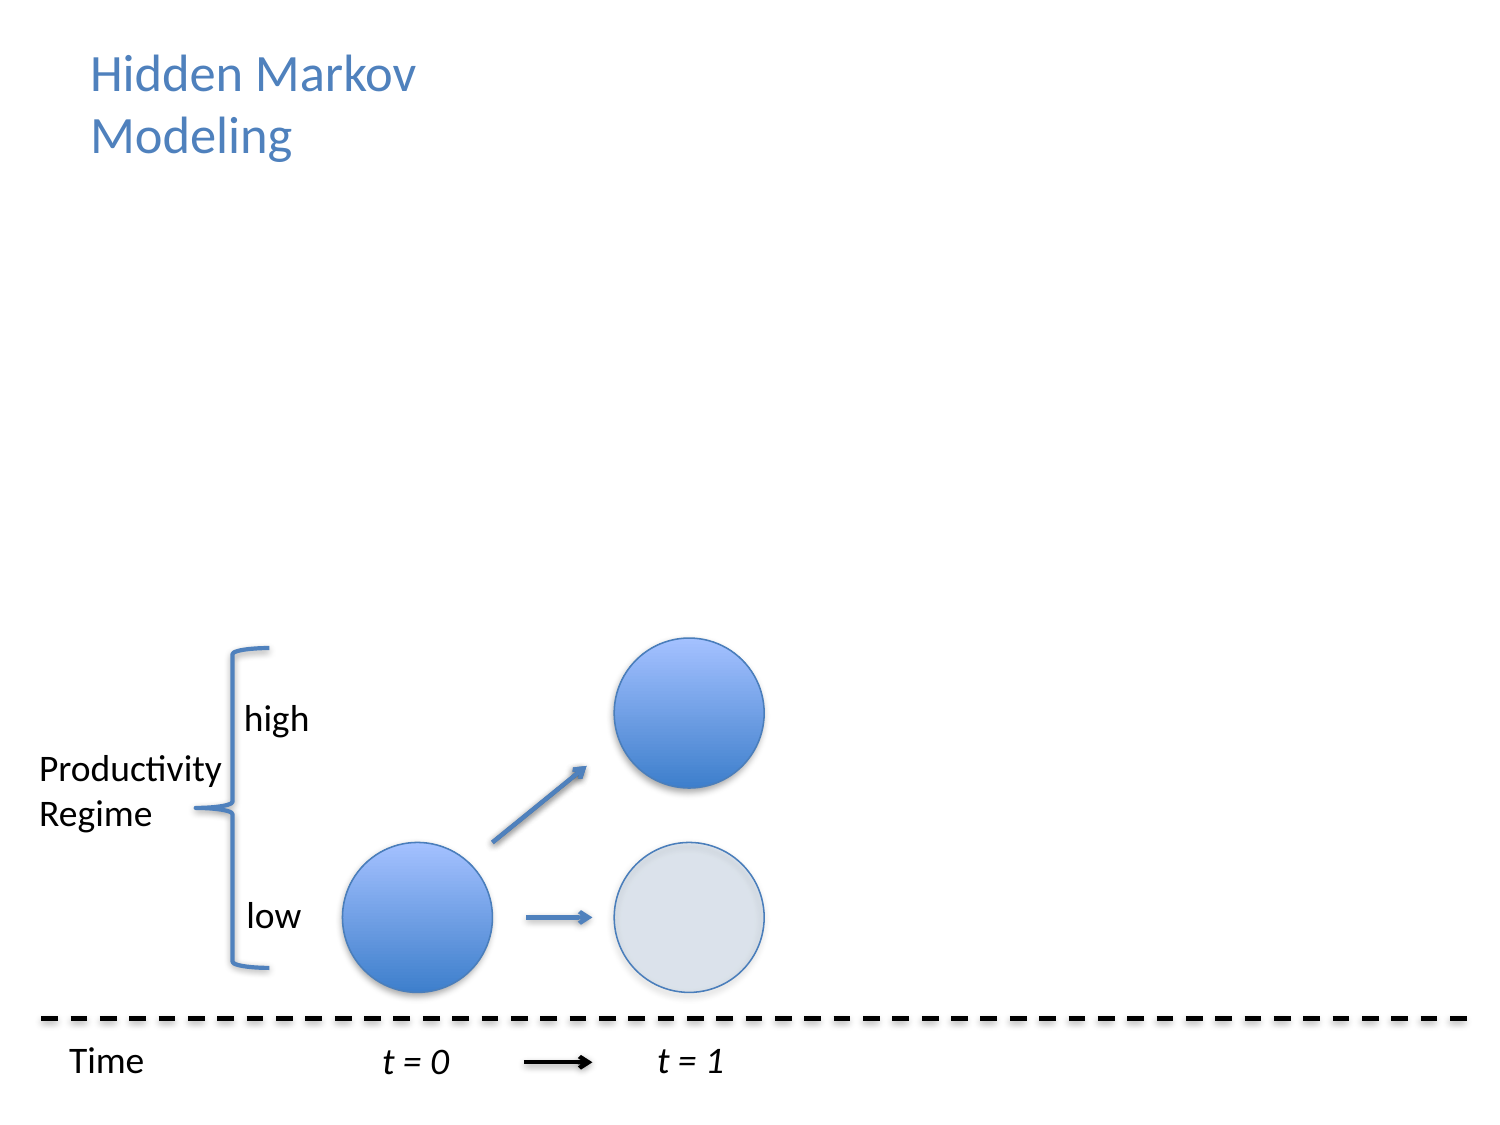

# Hidden Markov Modeling

high
Productivity Regime

low
Time
t = 1
t = 0